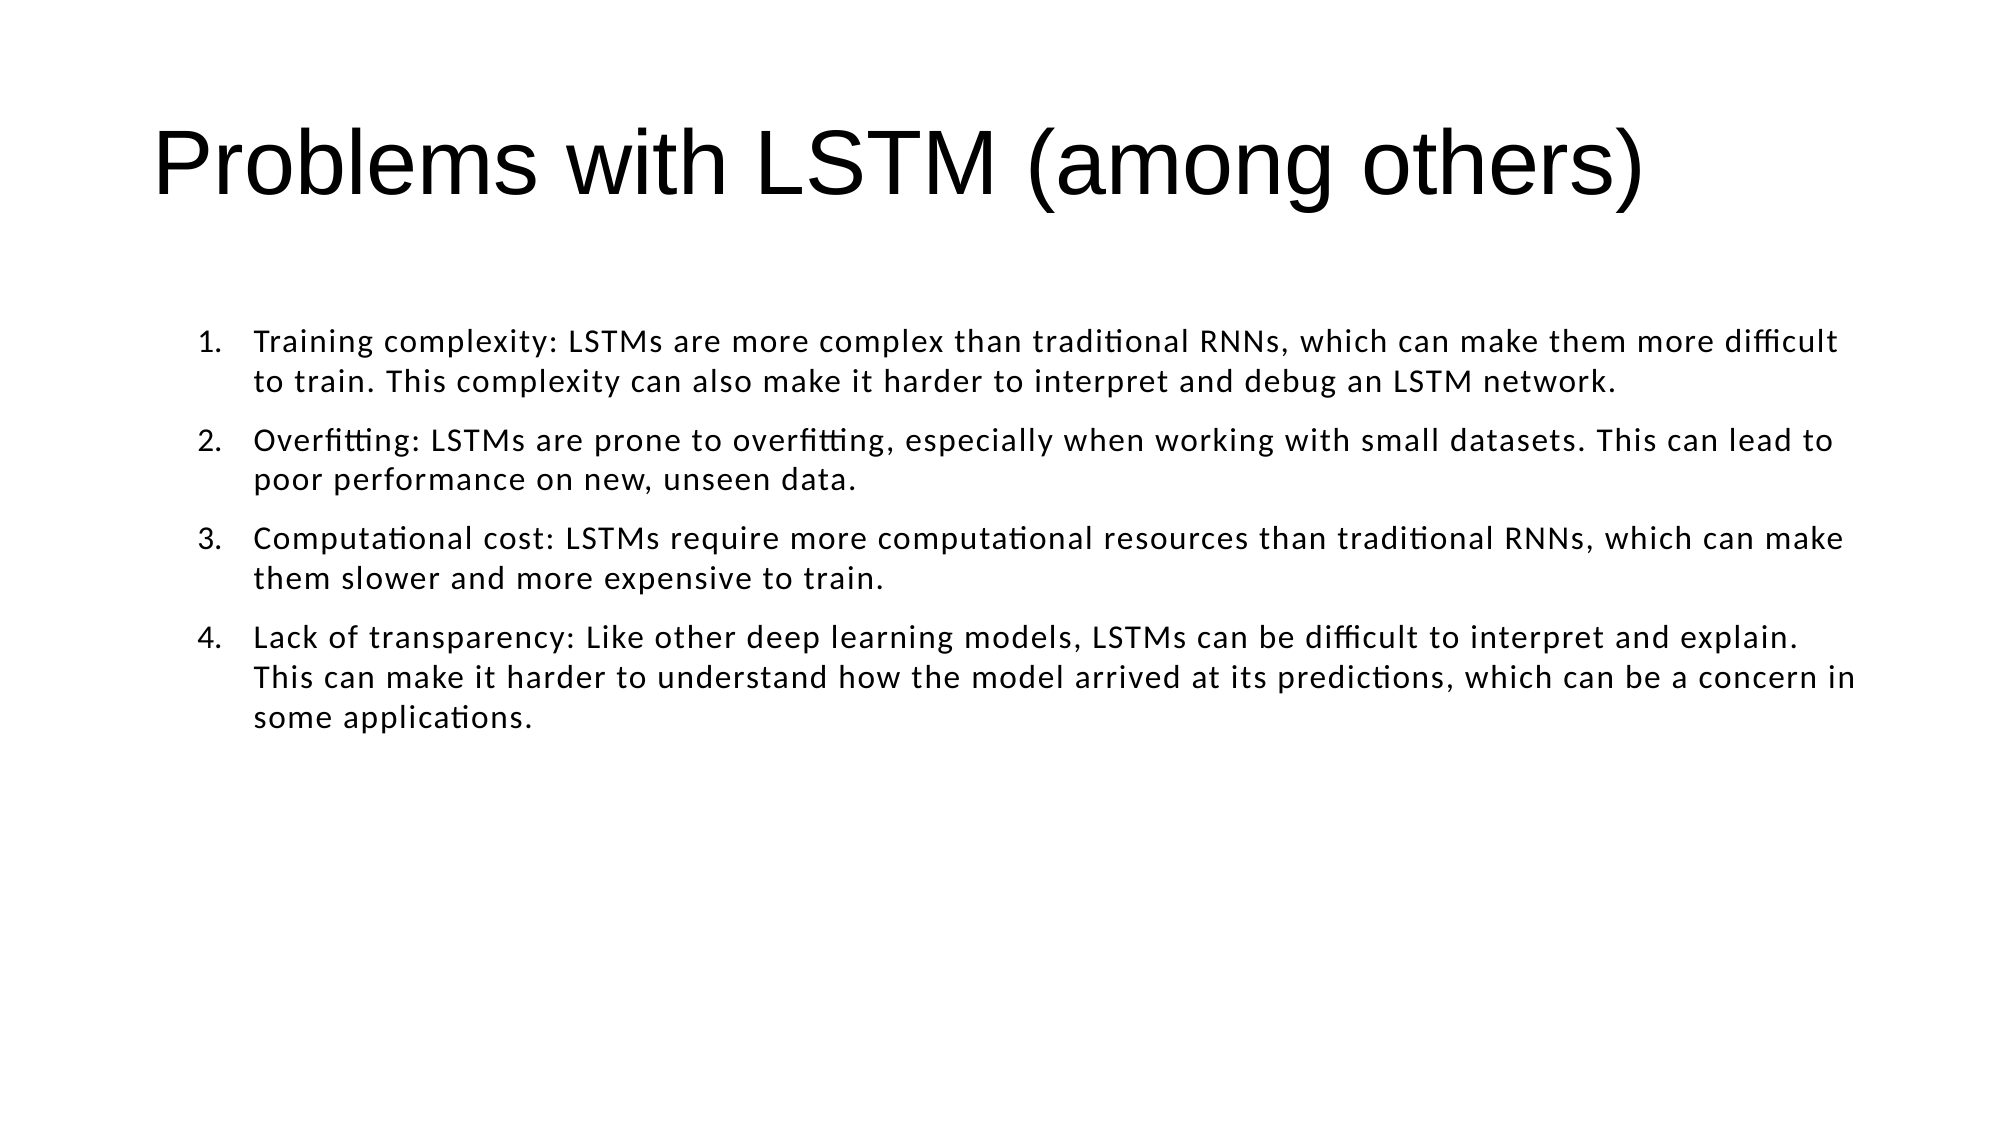

# Problems with LSTM (among others)
Training complexity: LSTMs are more complex than traditional RNNs, which can make them more difficult to train. This complexity can also make it harder to interpret and debug an LSTM network.
Overfitting: LSTMs are prone to overfitting, especially when working with small datasets. This can lead to poor performance on new, unseen data.
Computational cost: LSTMs require more computational resources than traditional RNNs, which can make them slower and more expensive to train.
Lack of transparency: Like other deep learning models, LSTMs can be difficult to interpret and explain. This can make it harder to understand how the model arrived at its predictions, which can be a concern in some applications.